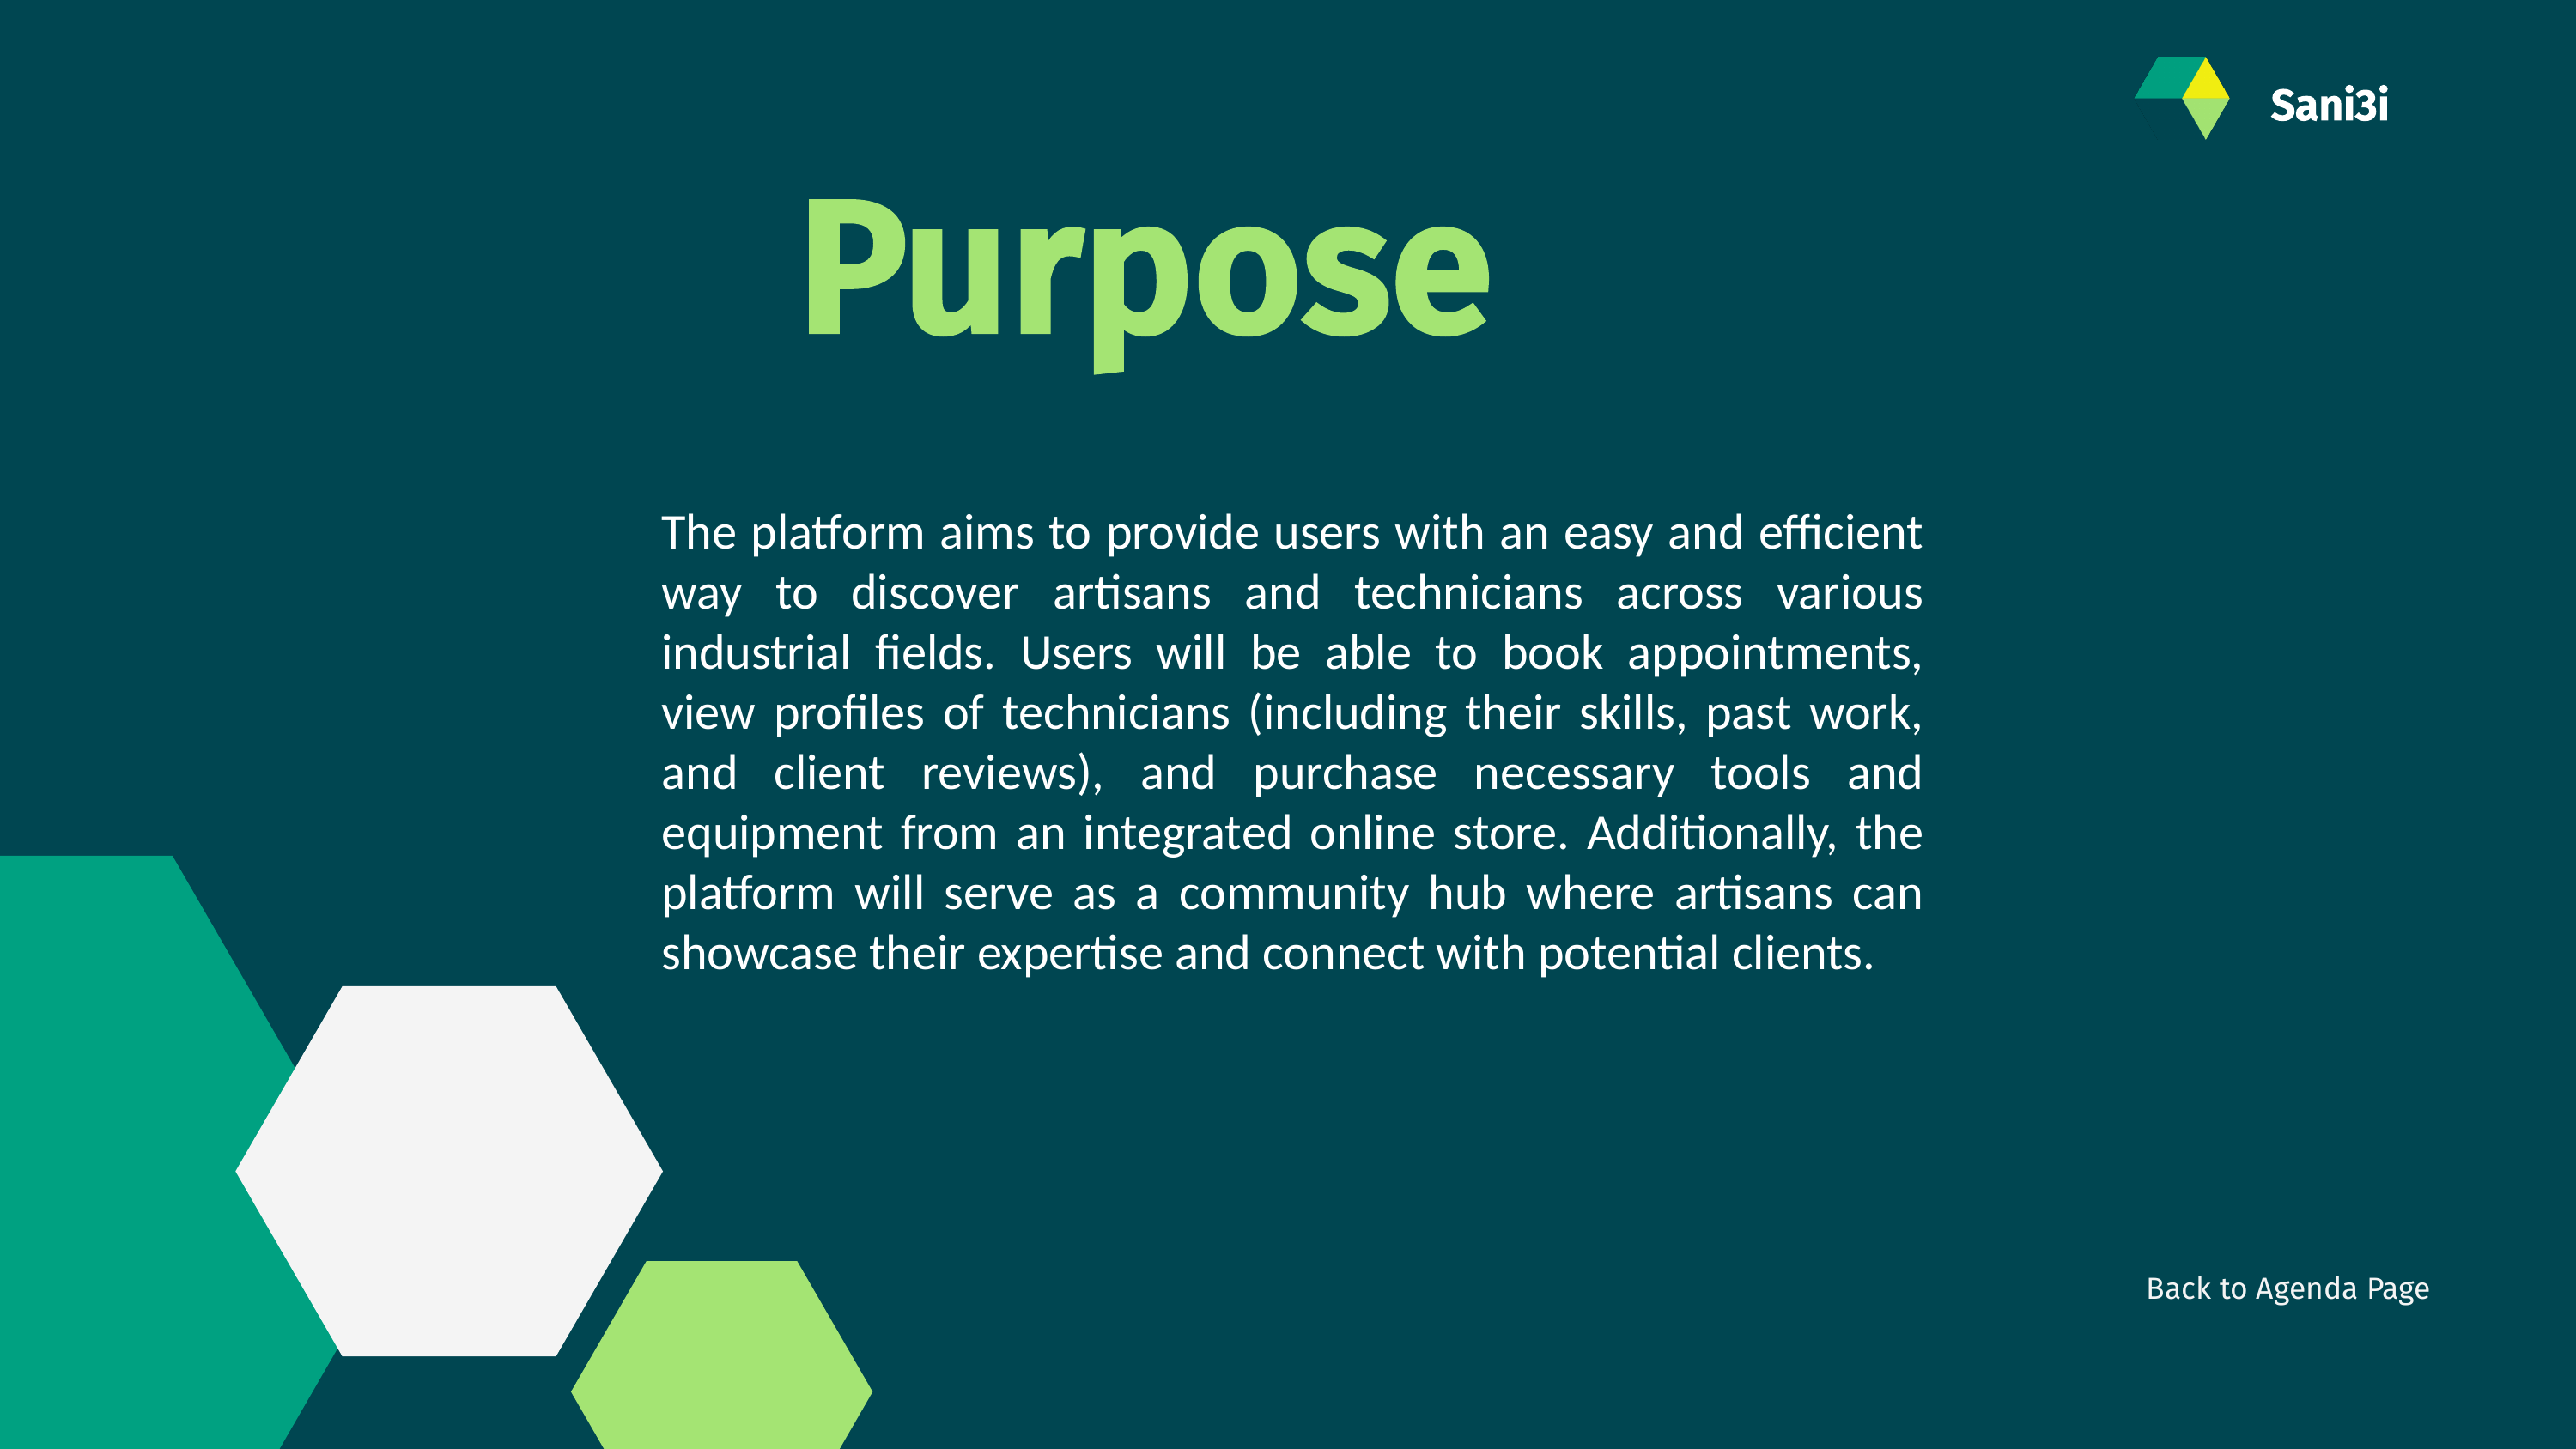

Sani3i
              Purpose

The platform aims to provide users with an easy and efficient way to discover artisans and technicians across various industrial fields. Users will be able to book appointments, view profiles of technicians (including their skills, past work, and client reviews), and purchase necessary tools and equipment from an integrated online store. Additionally, the platform will serve as a community hub where artisans can showcase their expertise and connect with potential clients.

Back to Agenda Page